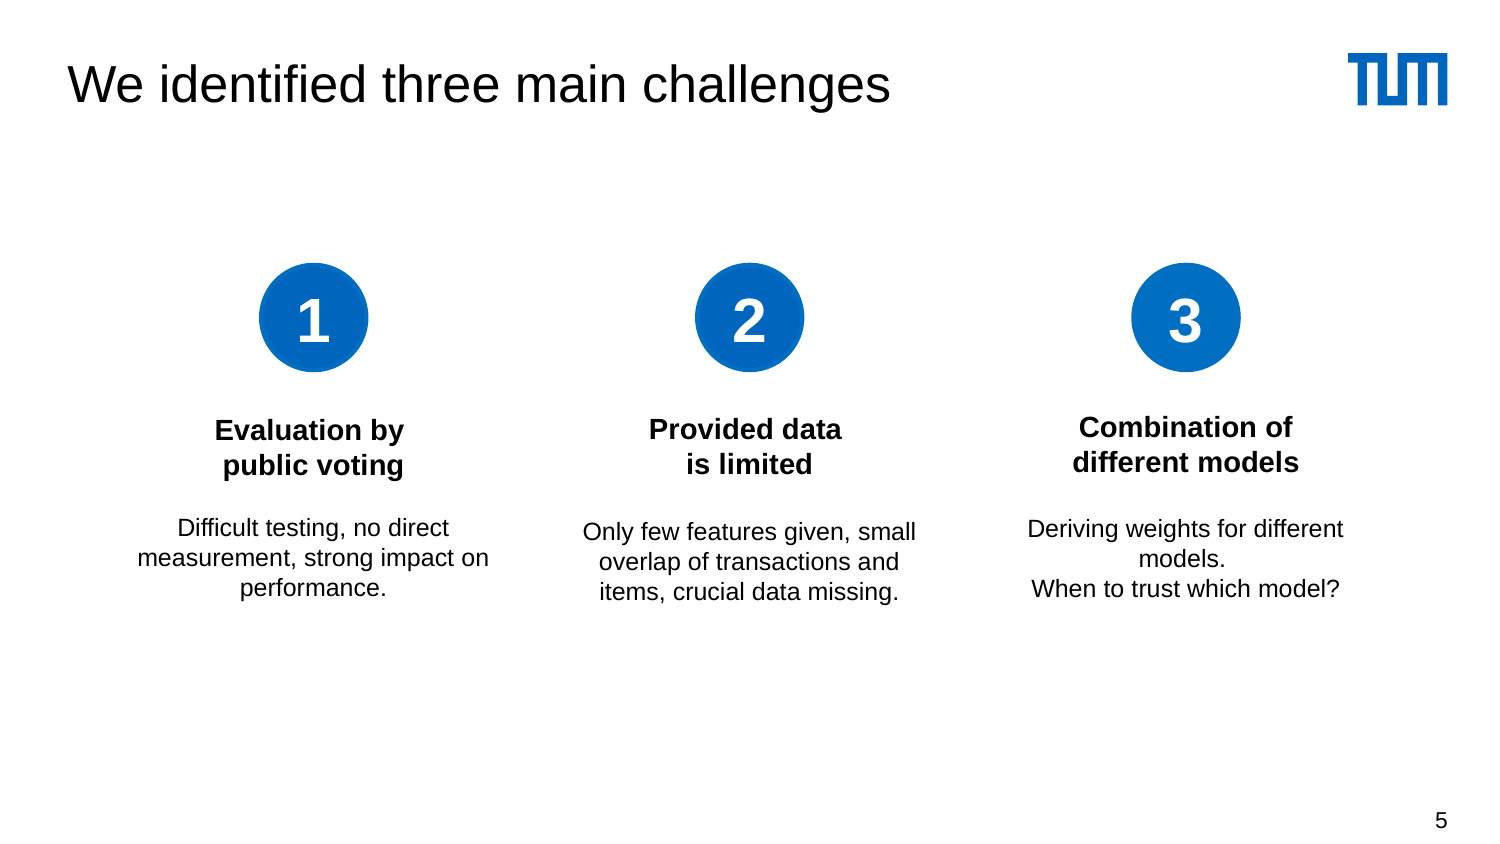

# We identified three main challenges
2
Provided data
is limited

Only few features given, small overlap of transactions and items, crucial data missing.

3
Combination of
different models

Deriving weights for different models.
When to trust which model?
1
Evaluation by
public voting
Difficult testing, no direct measurement, strong impact on performance.
5